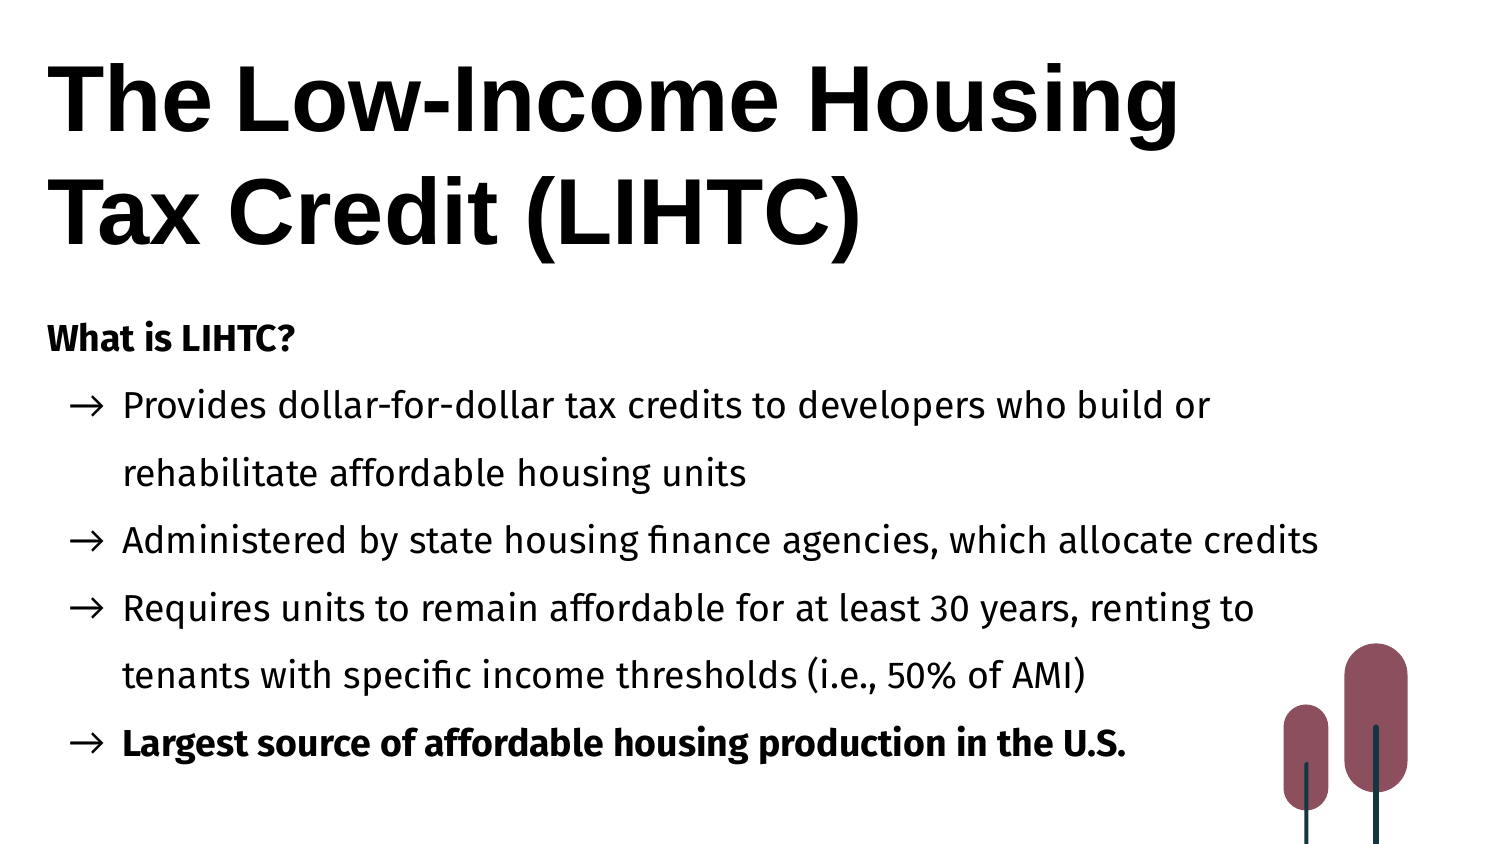

The Low-Income Housing Tax Credit (LIHTC)
What is LIHTC?
Provides dollar-for-dollar tax credits to developers who build or rehabilitate affordable housing units
Administered by state housing finance agencies, which allocate credits
Requires units to remain affordable for at least 30 years, renting to tenants with specific income thresholds (i.e., 50% of AMI)
Largest source of affordable housing production in the U.S.